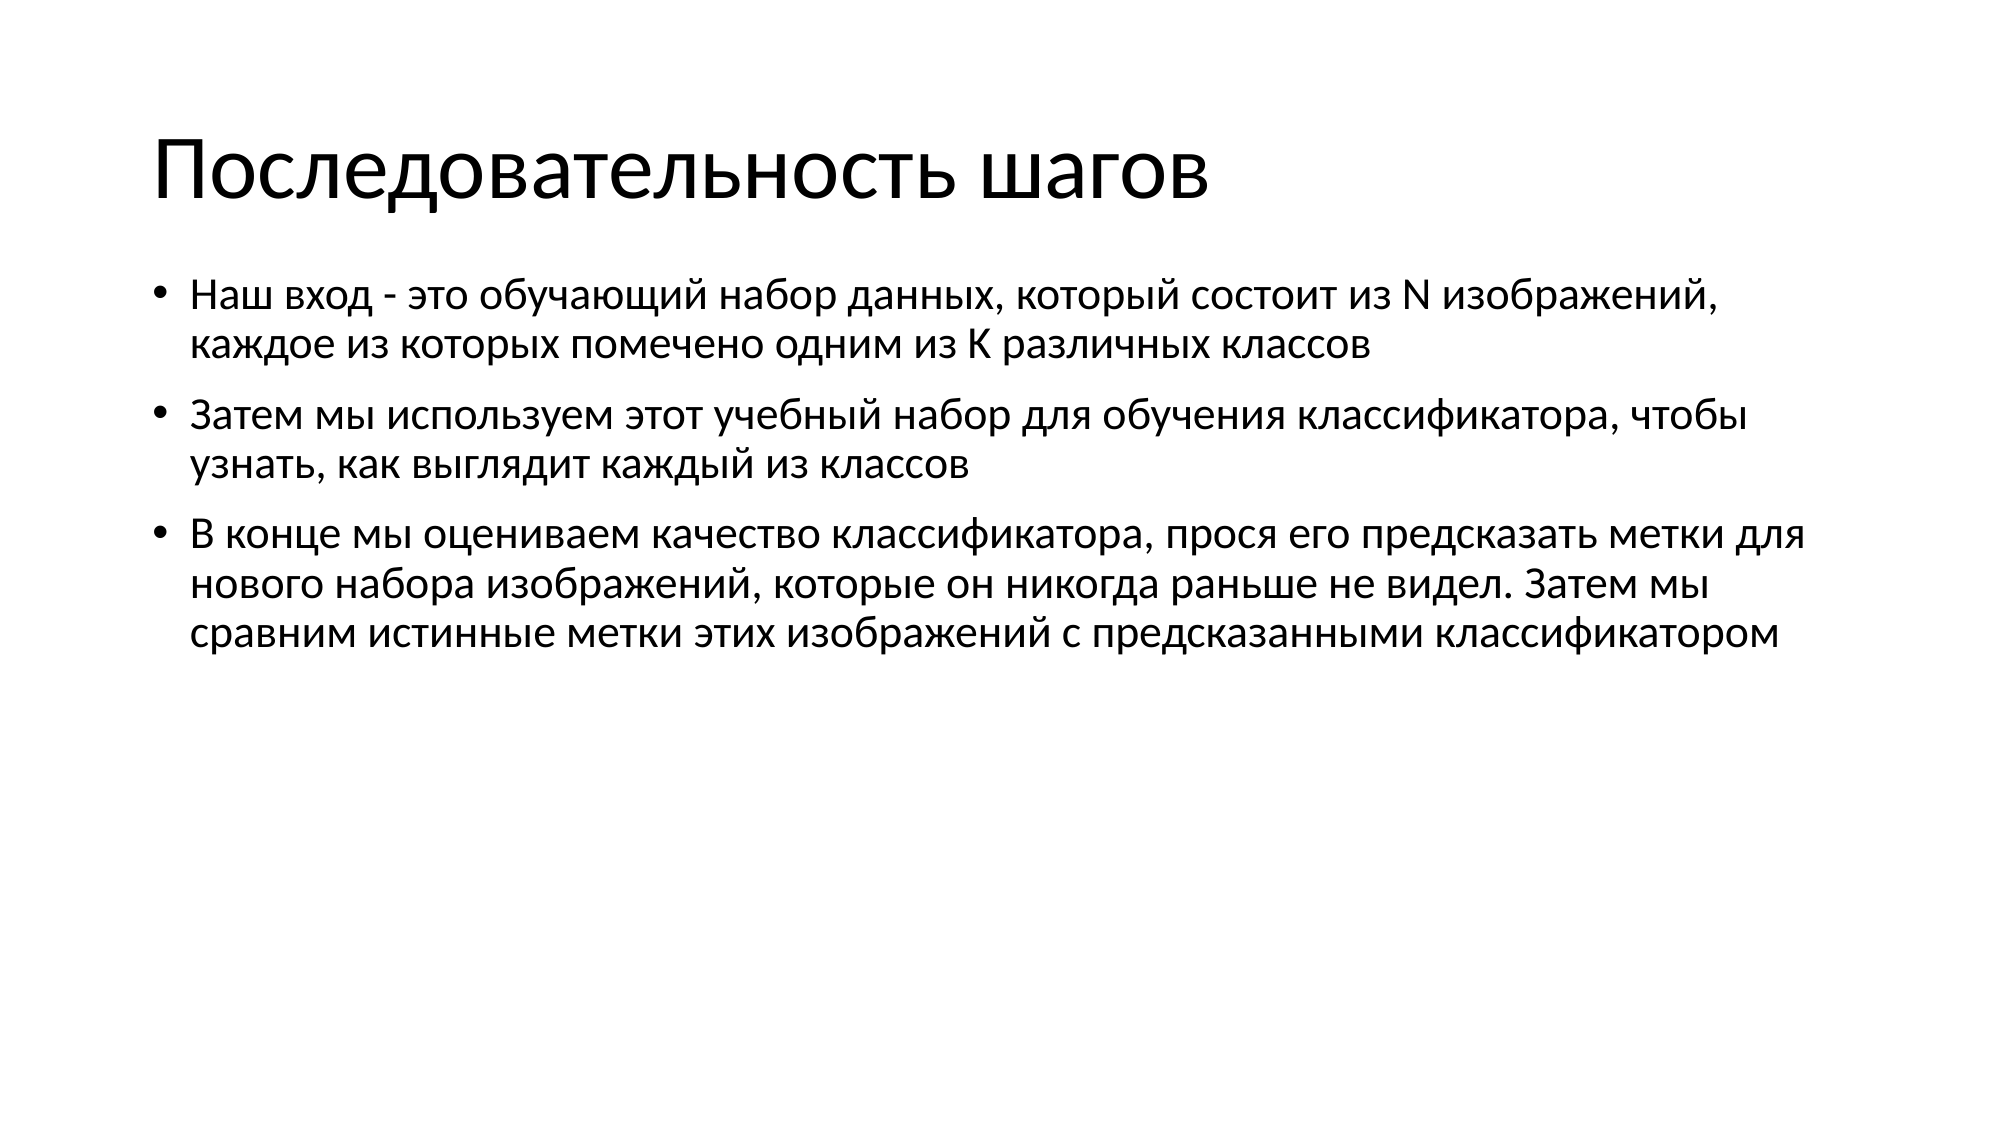

# Последовательность шагов
Наш вход - это обучающий набор данных, который состоит из N изображений, каждое из которых помечено одним из K различных классов
Затем мы используем этот учебный набор для обучения классификатора, чтобы узнать, как выглядит каждый из классов
В конце мы оцениваем качество классификатора, прося его предсказать метки для нового набора изображений, которые он никогда раньше не видел. Затем мы сравним истинные метки этих изображений с предсказанными классификатором